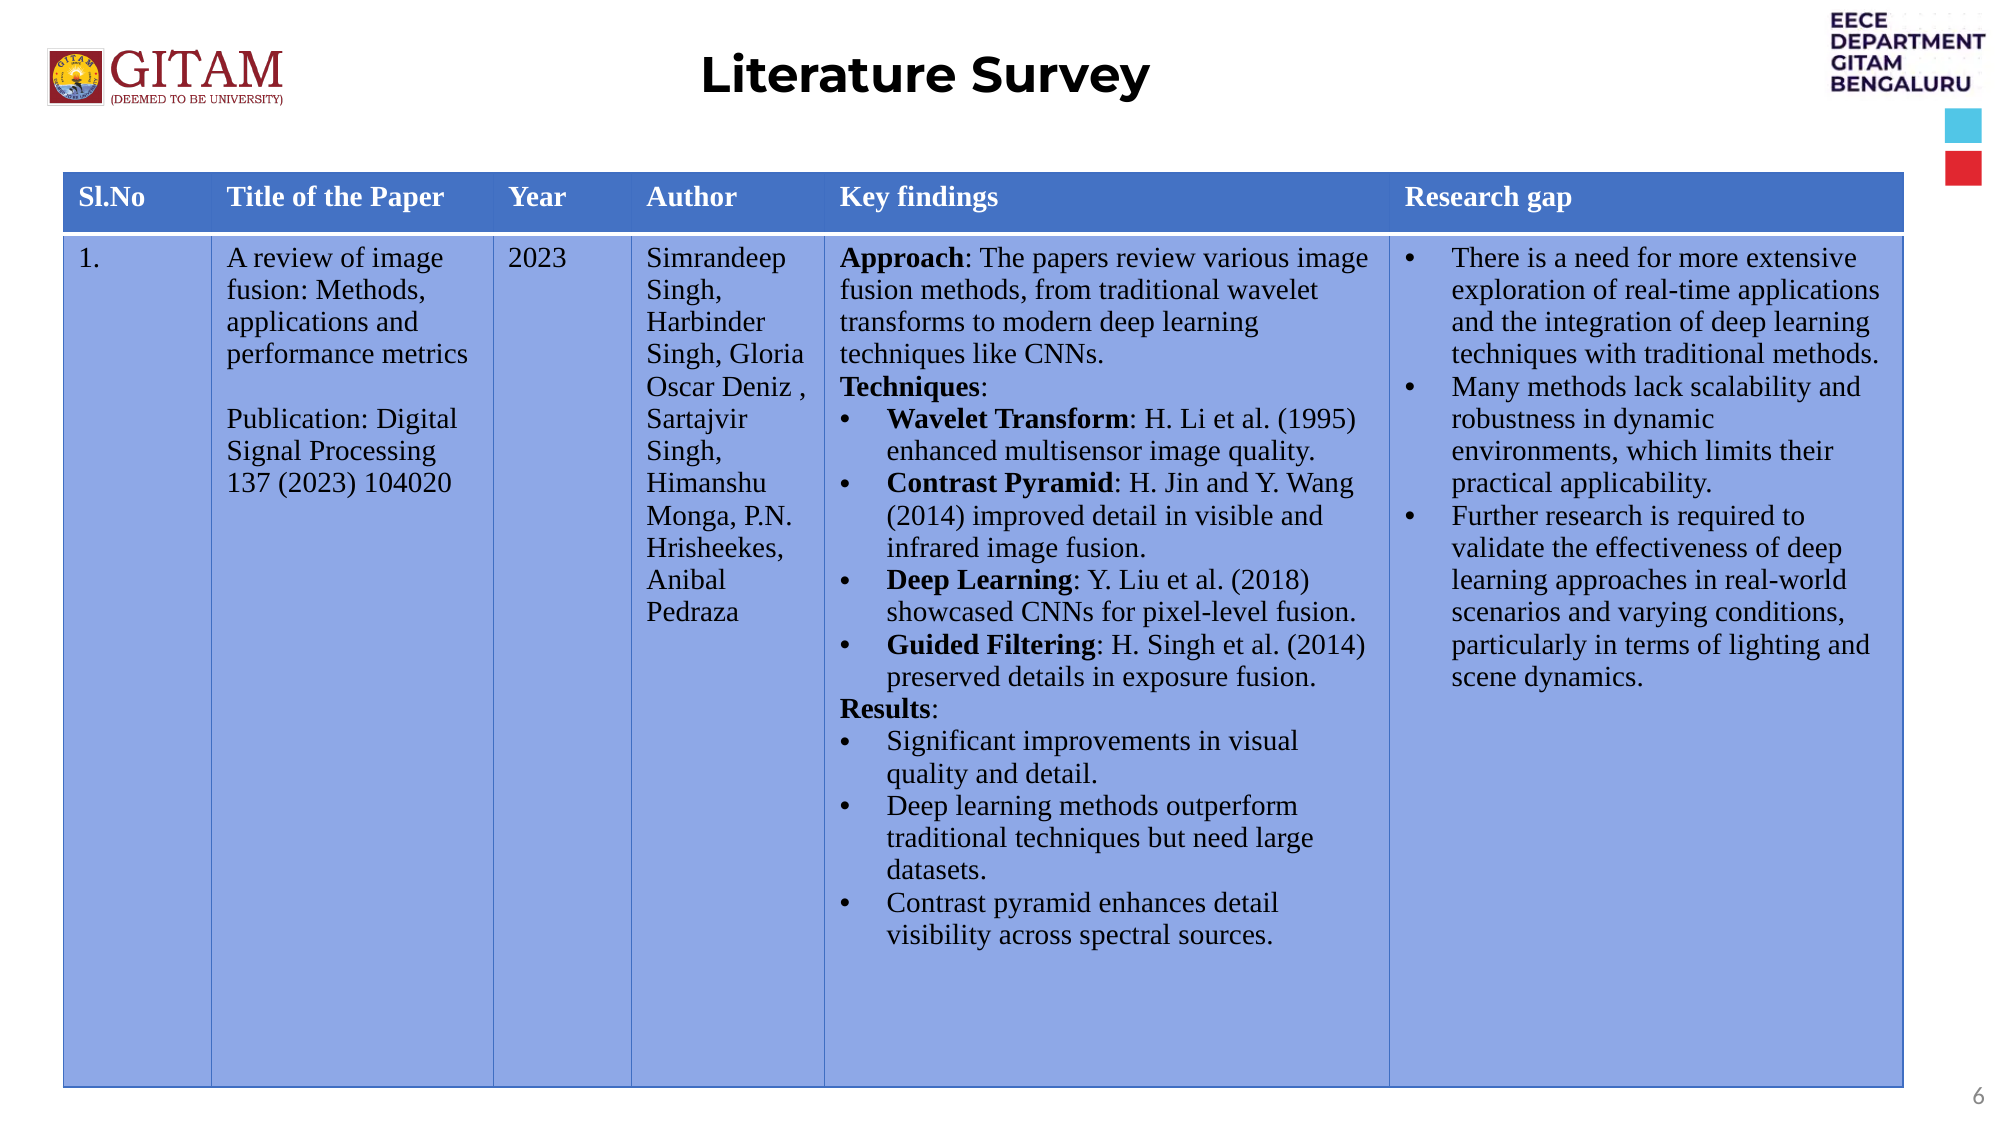

Literature Survey
| Sl.No | Title of the Paper | Year | Author | Key findings | Research gap |
| --- | --- | --- | --- | --- | --- |
| 1. | A review of image fusion: Methods, applications and performance metrics Publication: Digital Signal Processing 137 (2023) 104020 | 2023 | Simrandeep Singh, Harbinder Singh, Gloria Oscar Deniz , Sartajvir Singh, Himanshu Monga, P.N. Hrisheekes, Anibal Pedraza | Approach: The papers review various image fusion methods, from traditional wavelet transforms to modern deep learning techniques like CNNs. Techniques: Wavelet Transform: H. Li et al. (1995) enhanced multisensor image quality. Contrast Pyramid: H. Jin and Y. Wang (2014) improved detail in visible and infrared image fusion. Deep Learning: Y. Liu et al. (2018) showcased CNNs for pixel-level fusion. Guided Filtering: H. Singh et al. (2014) preserved details in exposure fusion. Results: Significant improvements in visual quality and detail. Deep learning methods outperform traditional techniques but need large datasets. Contrast pyramid enhances detail visibility across spectral sources. | There is a need for more extensive exploration of real-time applications and the integration of deep learning techniques with traditional methods. Many methods lack scalability and robustness in dynamic environments, which limits their practical applicability. Further research is required to validate the effectiveness of deep learning approaches in real-world scenarios and varying conditions, particularly in terms of lighting and scene dynamics. |
6